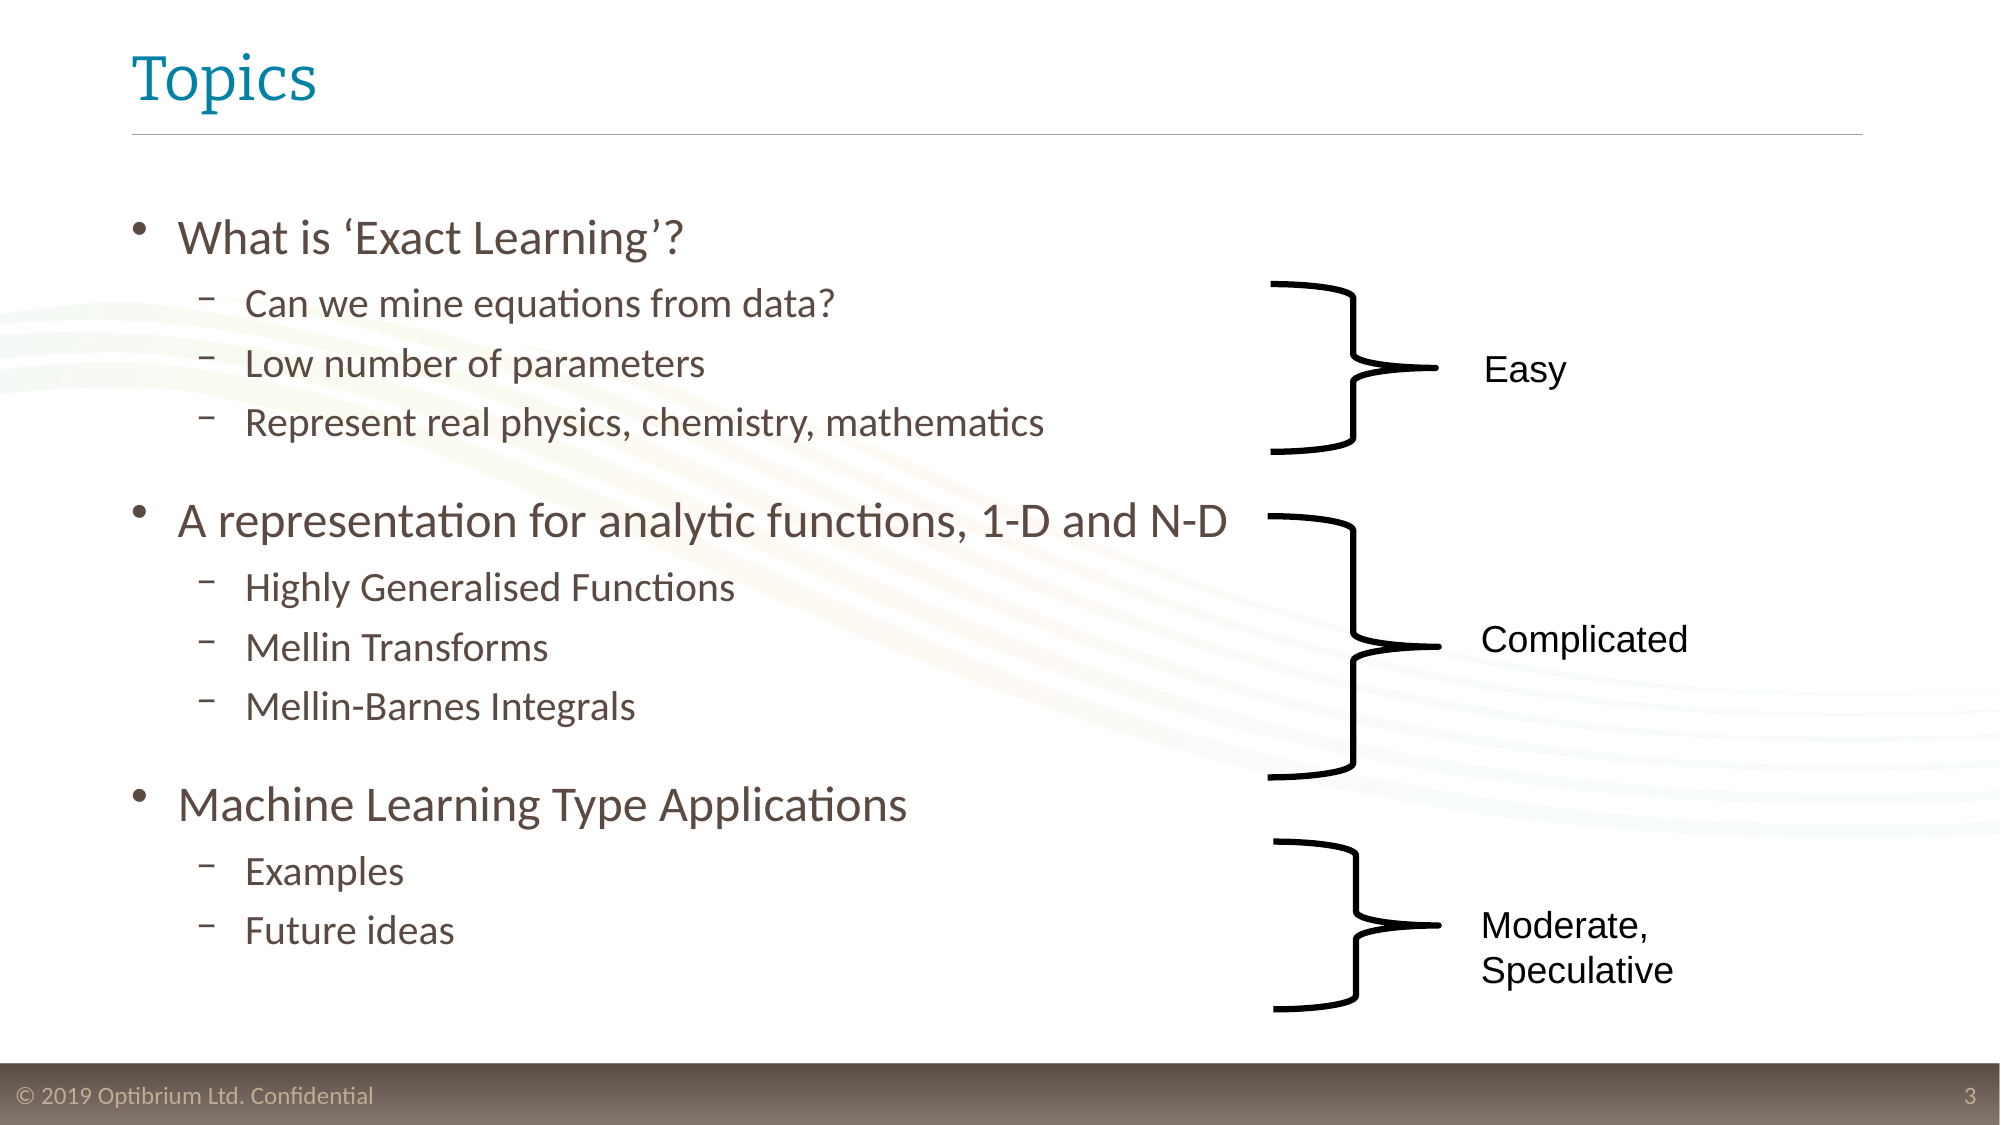

# Topics
What is ‘Exact Learning’?
Can we mine equations from data?
Low number of parameters
Represent real physics, chemistry, mathematics
A representation for analytic functions, 1-D and N-D
Highly Generalised Functions
Mellin Transforms
Mellin-Barnes Integrals
Machine Learning Type Applications
Examples
Future ideas

Easy

Complicated

Moderate, Speculative
3